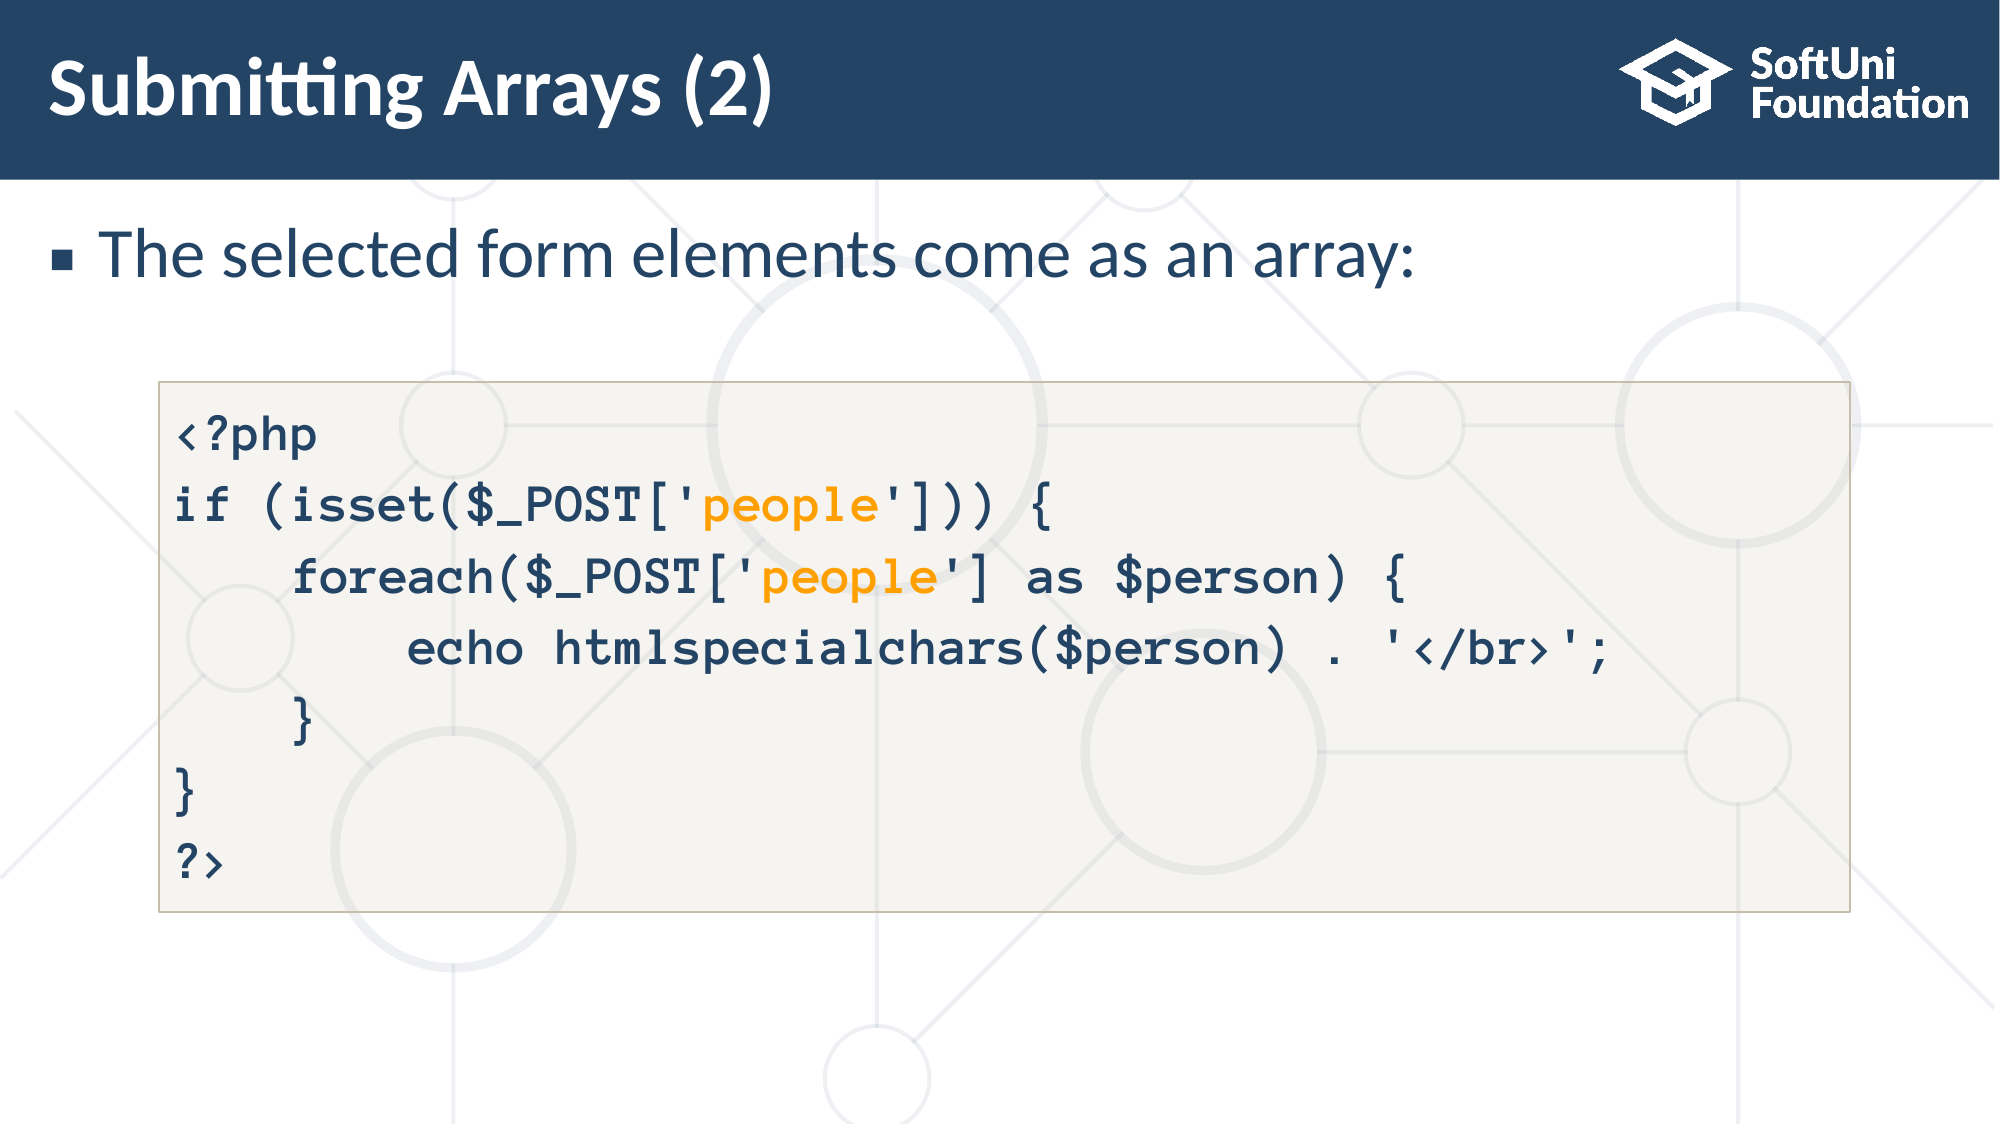

# Submitting Arrays (2)
The selected form elements come as an array:
<?php
if (isset($_POST['people'])) {
    foreach($_POST['people'] as $person) {
        echo htmlspecialchars($person) . '</br>';
    }
}
?>